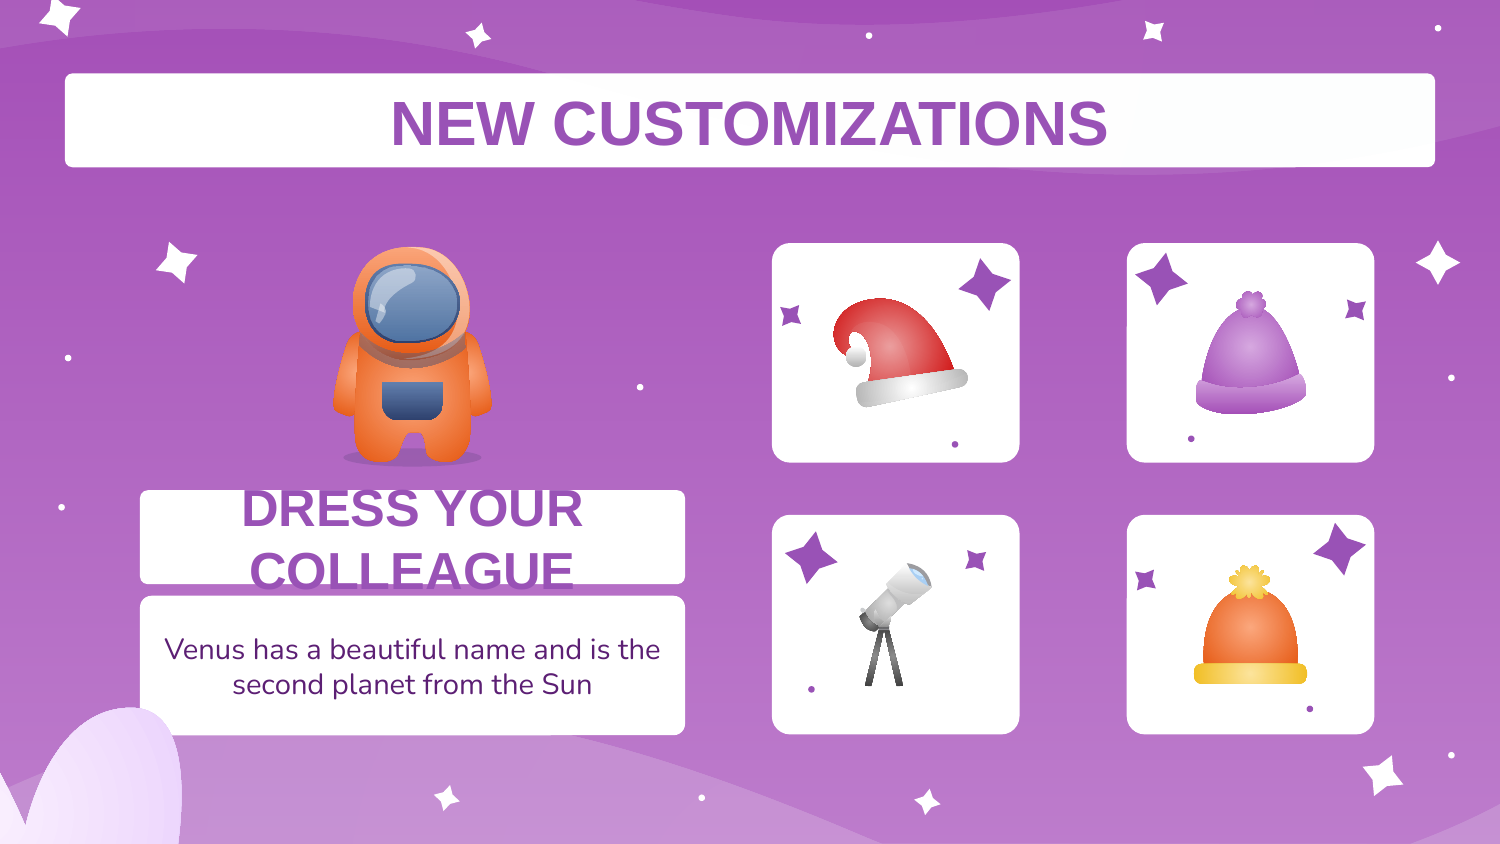

# NEW CUSTOMIZATIONS

DRESS YOUR COLLEAGUE

Venus has a beautiful name and is the second planet from the Sun